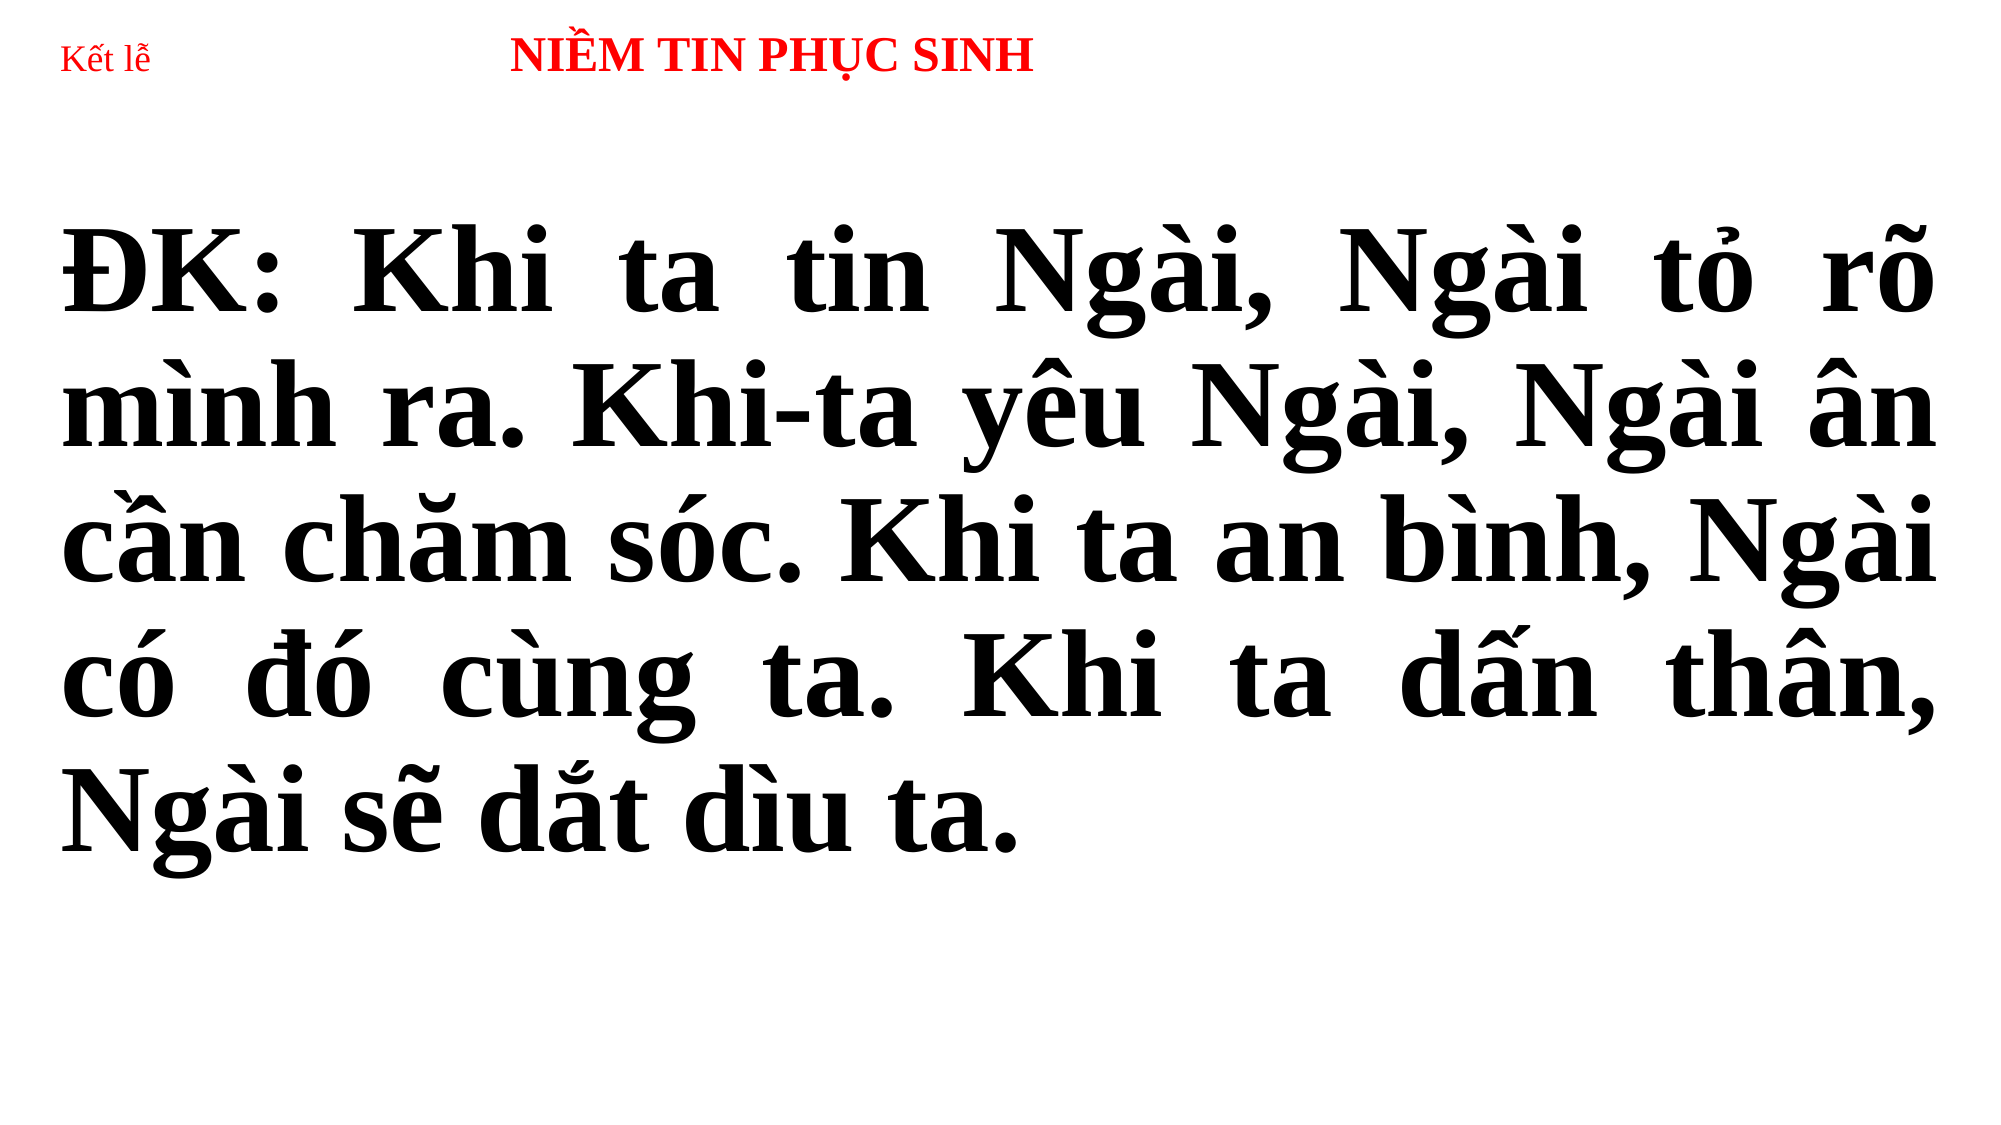

# Kết lễ                              	NIỀM TIN PHỤC SINH
ĐK: Khi ta tin Ngài, Ngài tỏ rõ mình ra. Khi-ta yêu Ngài, Ngài ân cần chăm sóc. Khi ta an bình, Ngài có đó cùng ta. Khi ta dấn thân, Ngài sẽ dắt dìu ta.